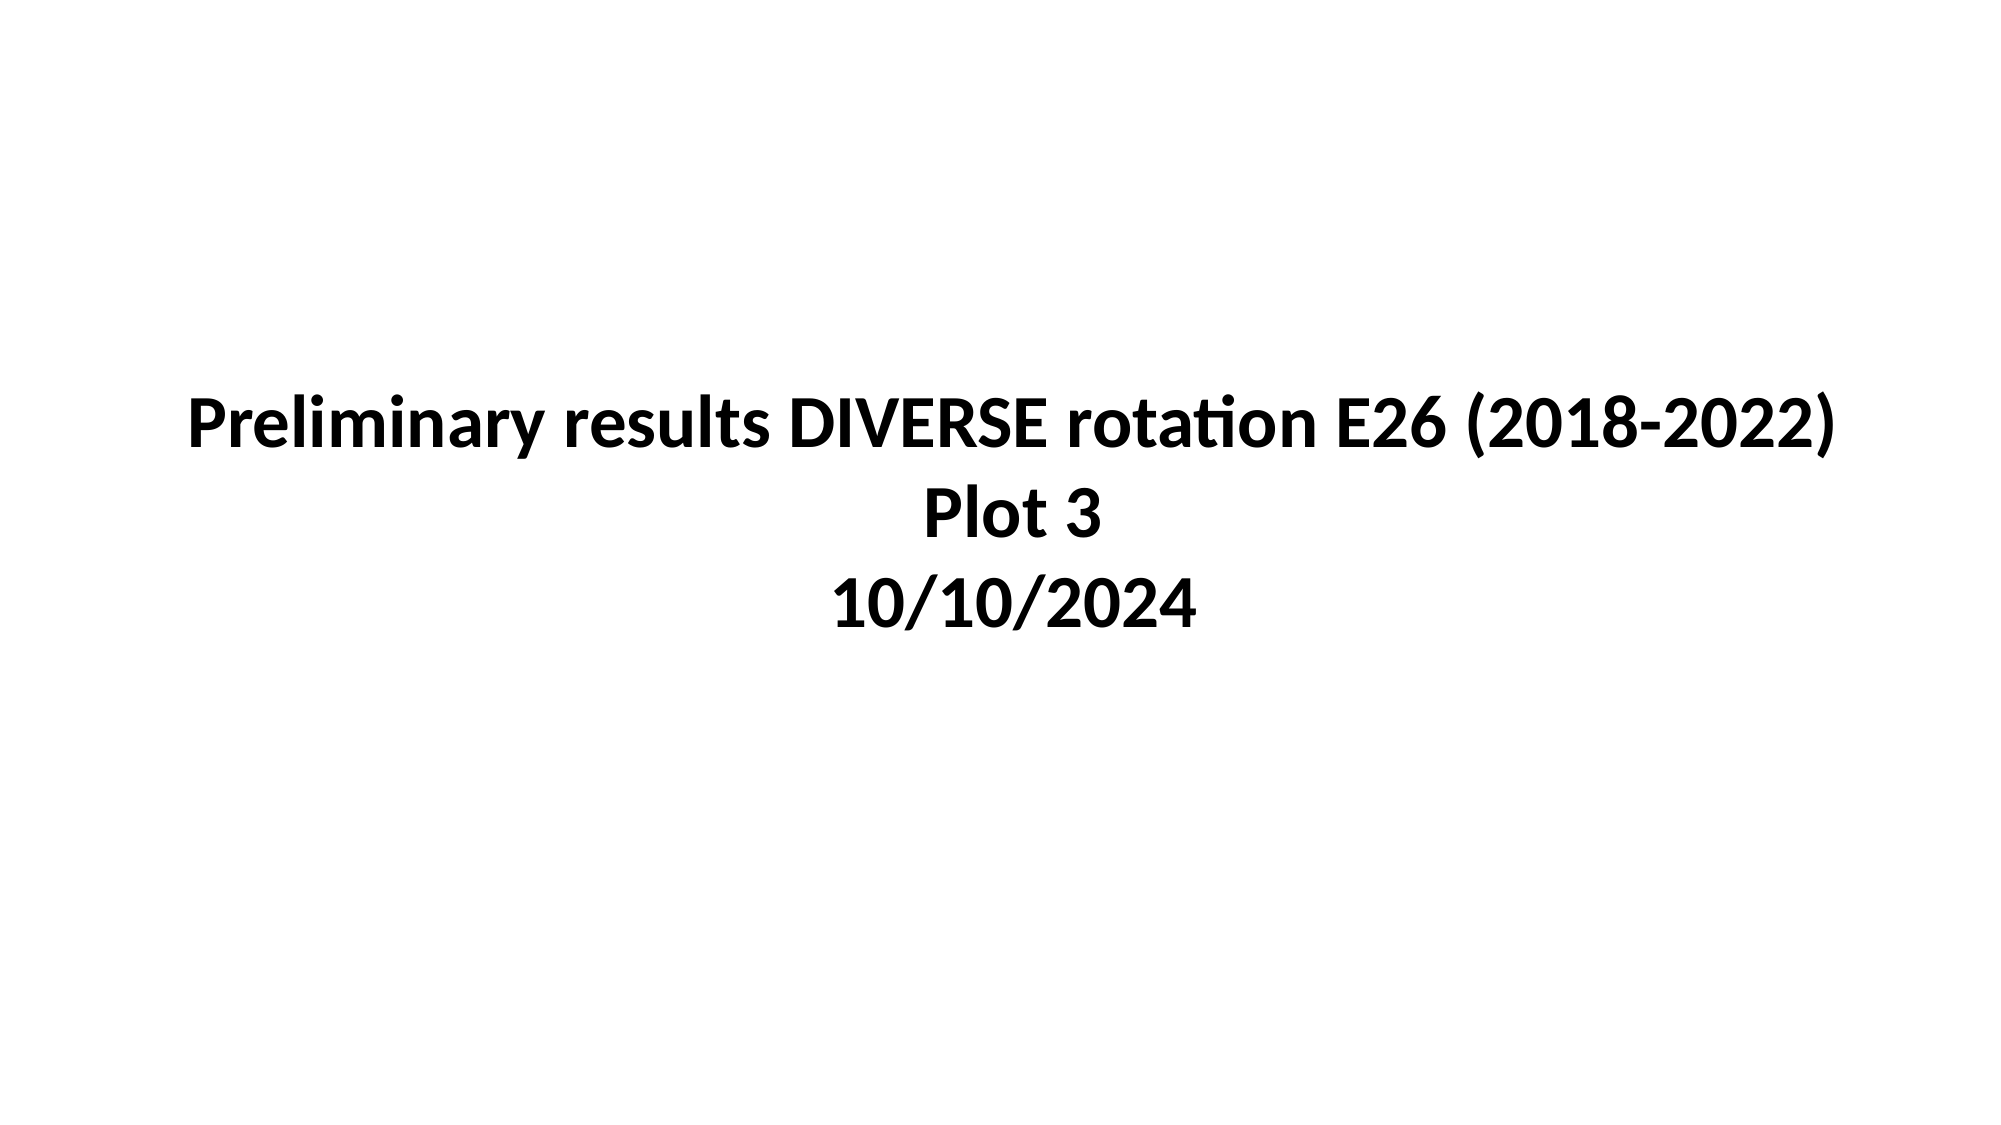

Preliminary results DIVERSE rotation E26 (2018-2022)
Plot 3
10/10/2024